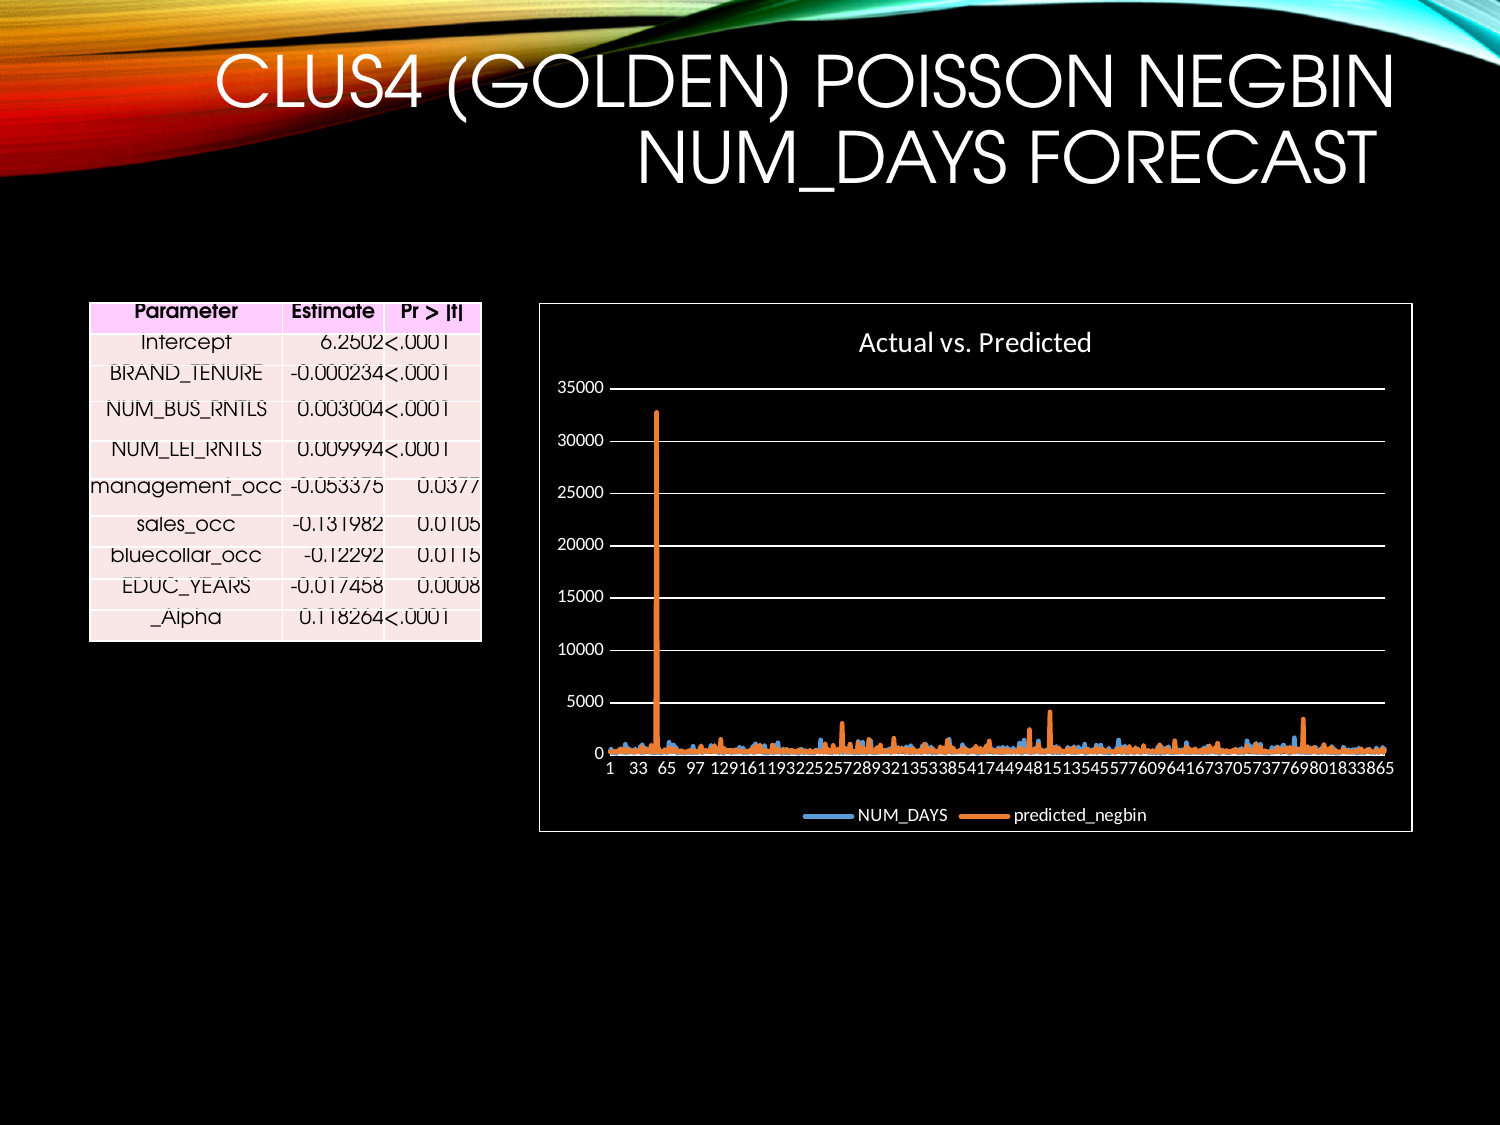

# Clus4 (golden) Poisson NegBin NUM_DAYS Forecast
| Parameter | Estimate | Pr > |t| |
| --- | --- | --- |
| Intercept | 6.2502 | <.0001 |
| BRAND\_TENURE | -0.000234 | <.0001 |
| NUM\_BUS\_RNTLS | 0.003004 | <.0001 |
| NUM\_LEI\_RNTLS | 0.009994 | <.0001 |
| management\_occ | -0.053375 | 0.0377 |
| sales\_occ | -0.131982 | 0.0105 |
| bluecollar\_occ | -0.12292 | 0.0115 |
| EDUC\_YEARS | -0.017458 | 0.0008 |
| \_Alpha | 0.118264 | <.0001 |

### Chart: Actual vs. Predicted

| Category | NUM_DAYS | predicted_negbin |
|---|---|---|